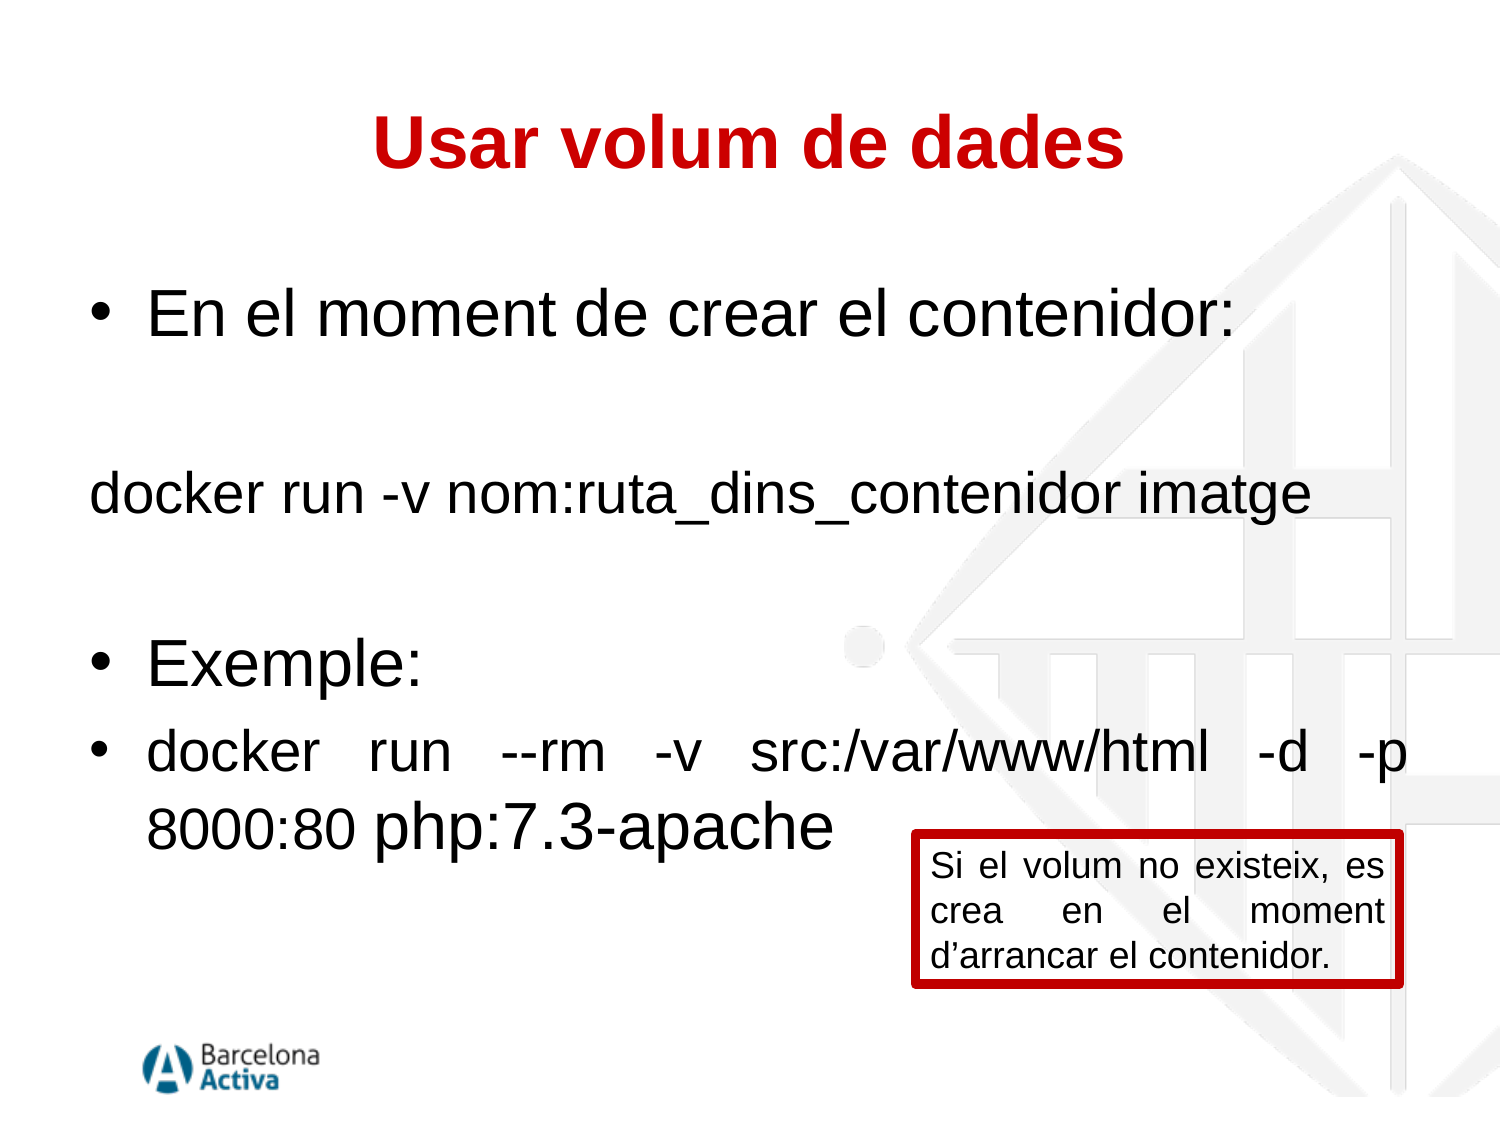

# Usar volum de dades
En el moment de crear el contenidor:

docker run -v nom:ruta_dins_contenidor imatge

Exemple:
docker run --rm -v src:/var/www/html -d -p 8000:80 php:7.3-apache

Si el volum no existeix, es crea en el moment d’arrancar el contenidor.